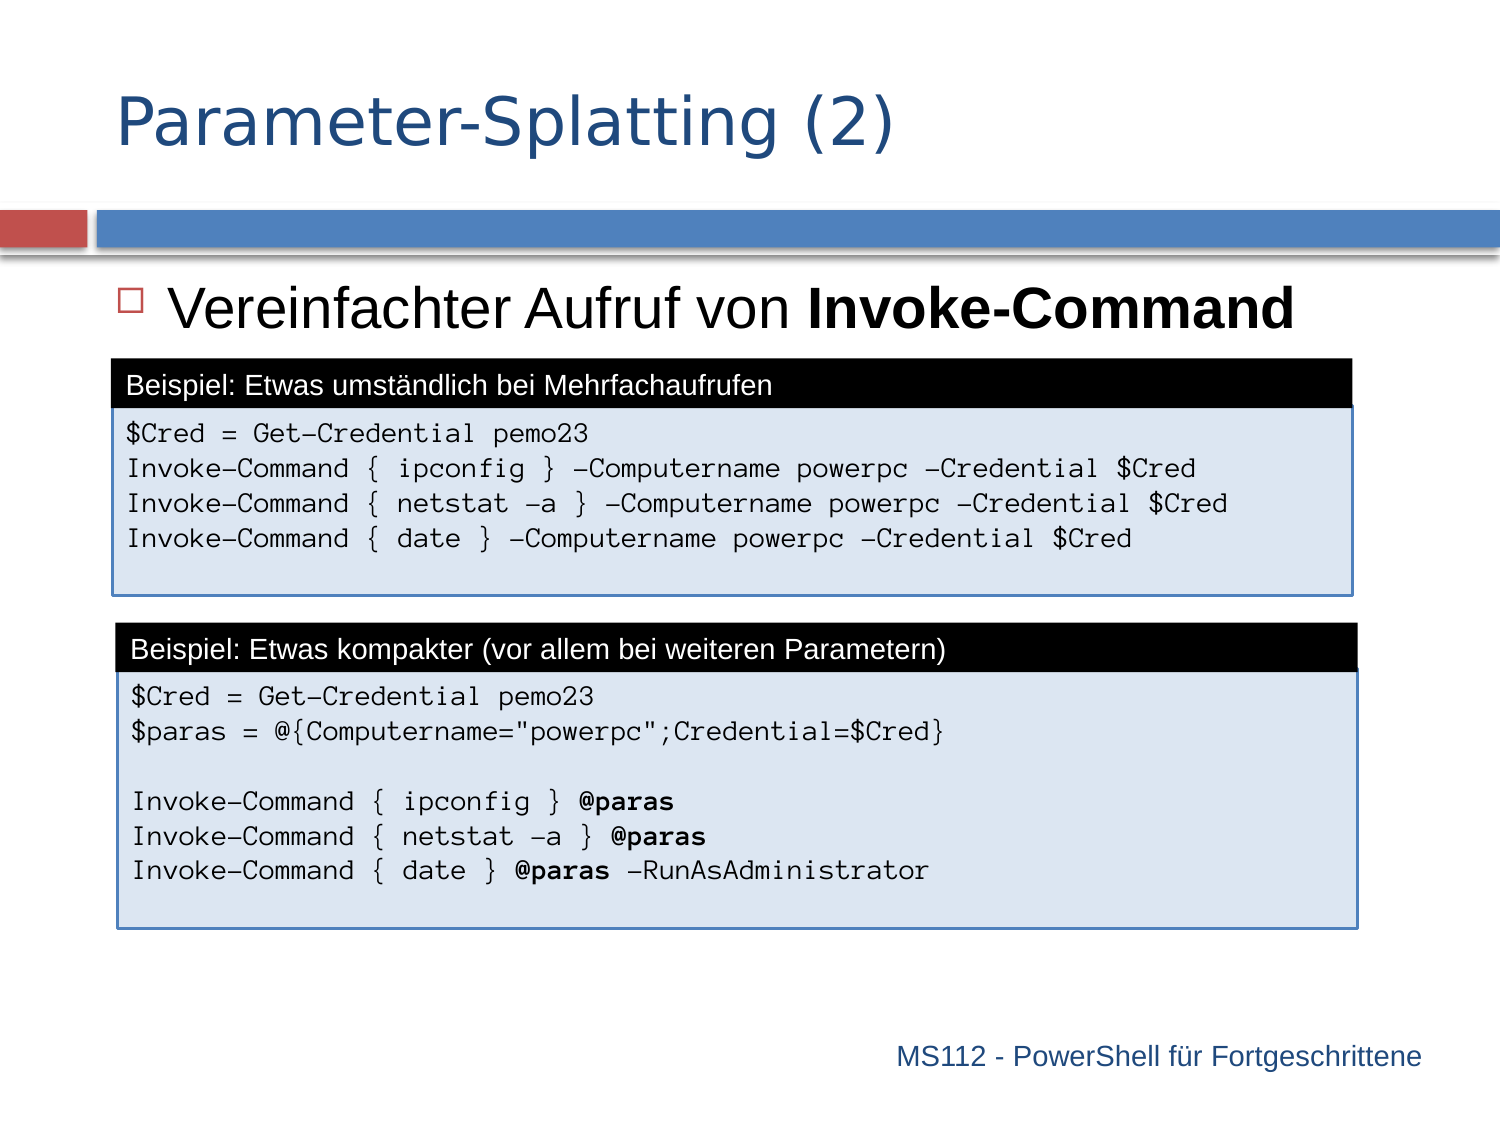

# Parameter-Splatting (2)
Vereinfachter Aufruf von Invoke-Command
Beispiel: Etwas umständlich bei Mehrfachaufrufen
$Cred = Get-Credential pemo23
Invoke-Command { ipconfig } -Computername powerpc -Credential $Cred
Invoke-Command { netstat –a } -Computername powerpc -Credential $Cred
Invoke-Command { date } -Computername powerpc -Credential $Cred

Beispiel: Etwas kompakter (vor allem bei weiteren Parametern)
$Cred = Get-Credential pemo23
$paras = @{Computername="powerpc";Credential=$Cred}
Invoke-Command { ipconfig } @paras
Invoke-Command { netstat –a } @paras
Invoke-Command { date } @paras -RunAsAdministrator

MS112 - PowerShell für Fortgeschrittene